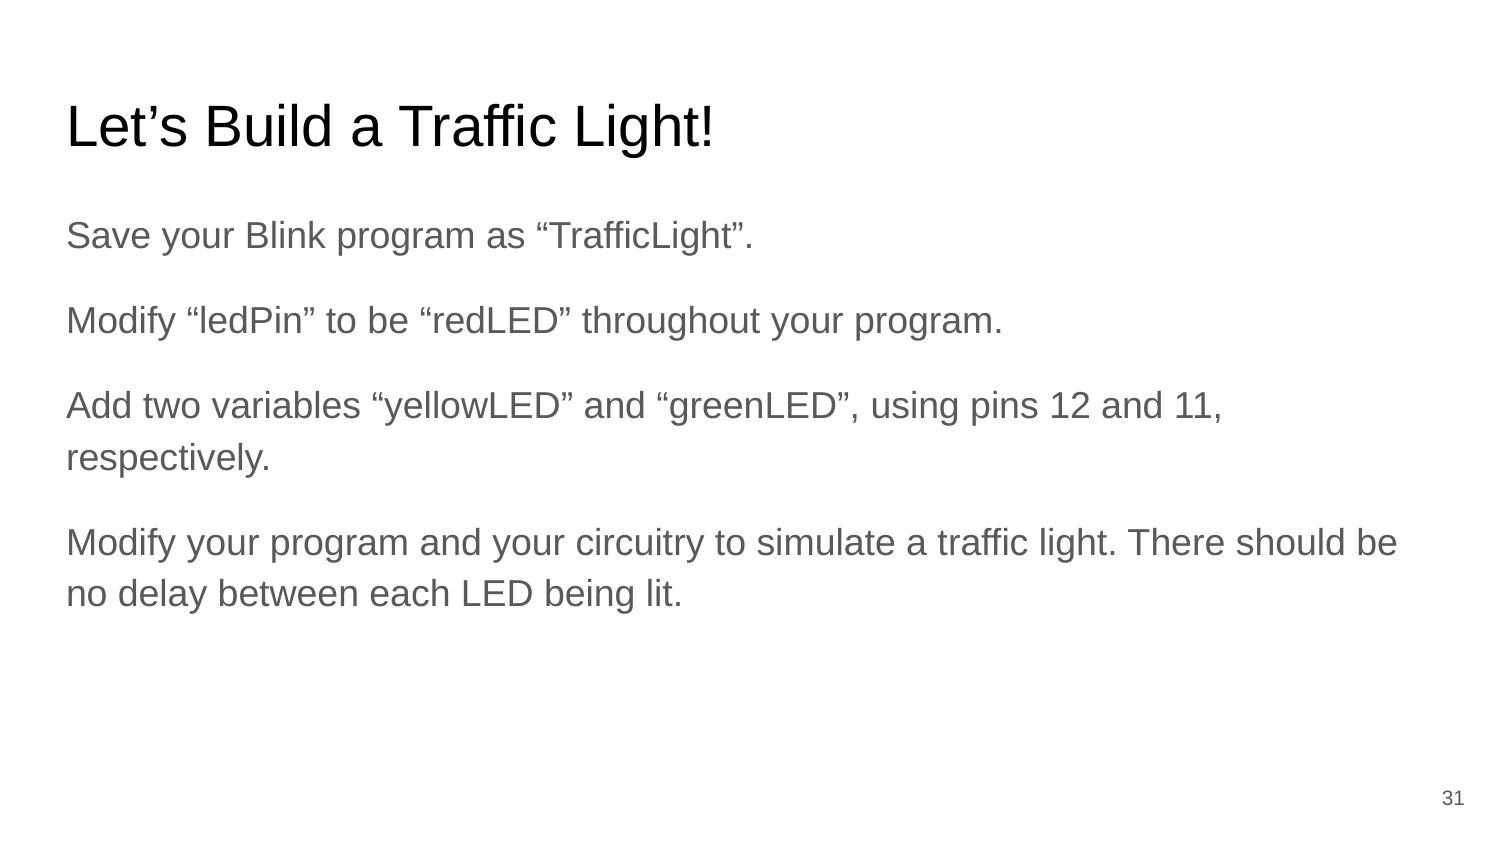

# Let’s Build a Traffic Light!
Save your Blink program as “TrafficLight”.
Modify “ledPin” to be “redLED” throughout your program.
Add two variables “yellowLED” and “greenLED”, using pins 12 and 11, respectively.
Modify your program and your circuitry to simulate a traffic light. There should be no delay between each LED being lit.
31